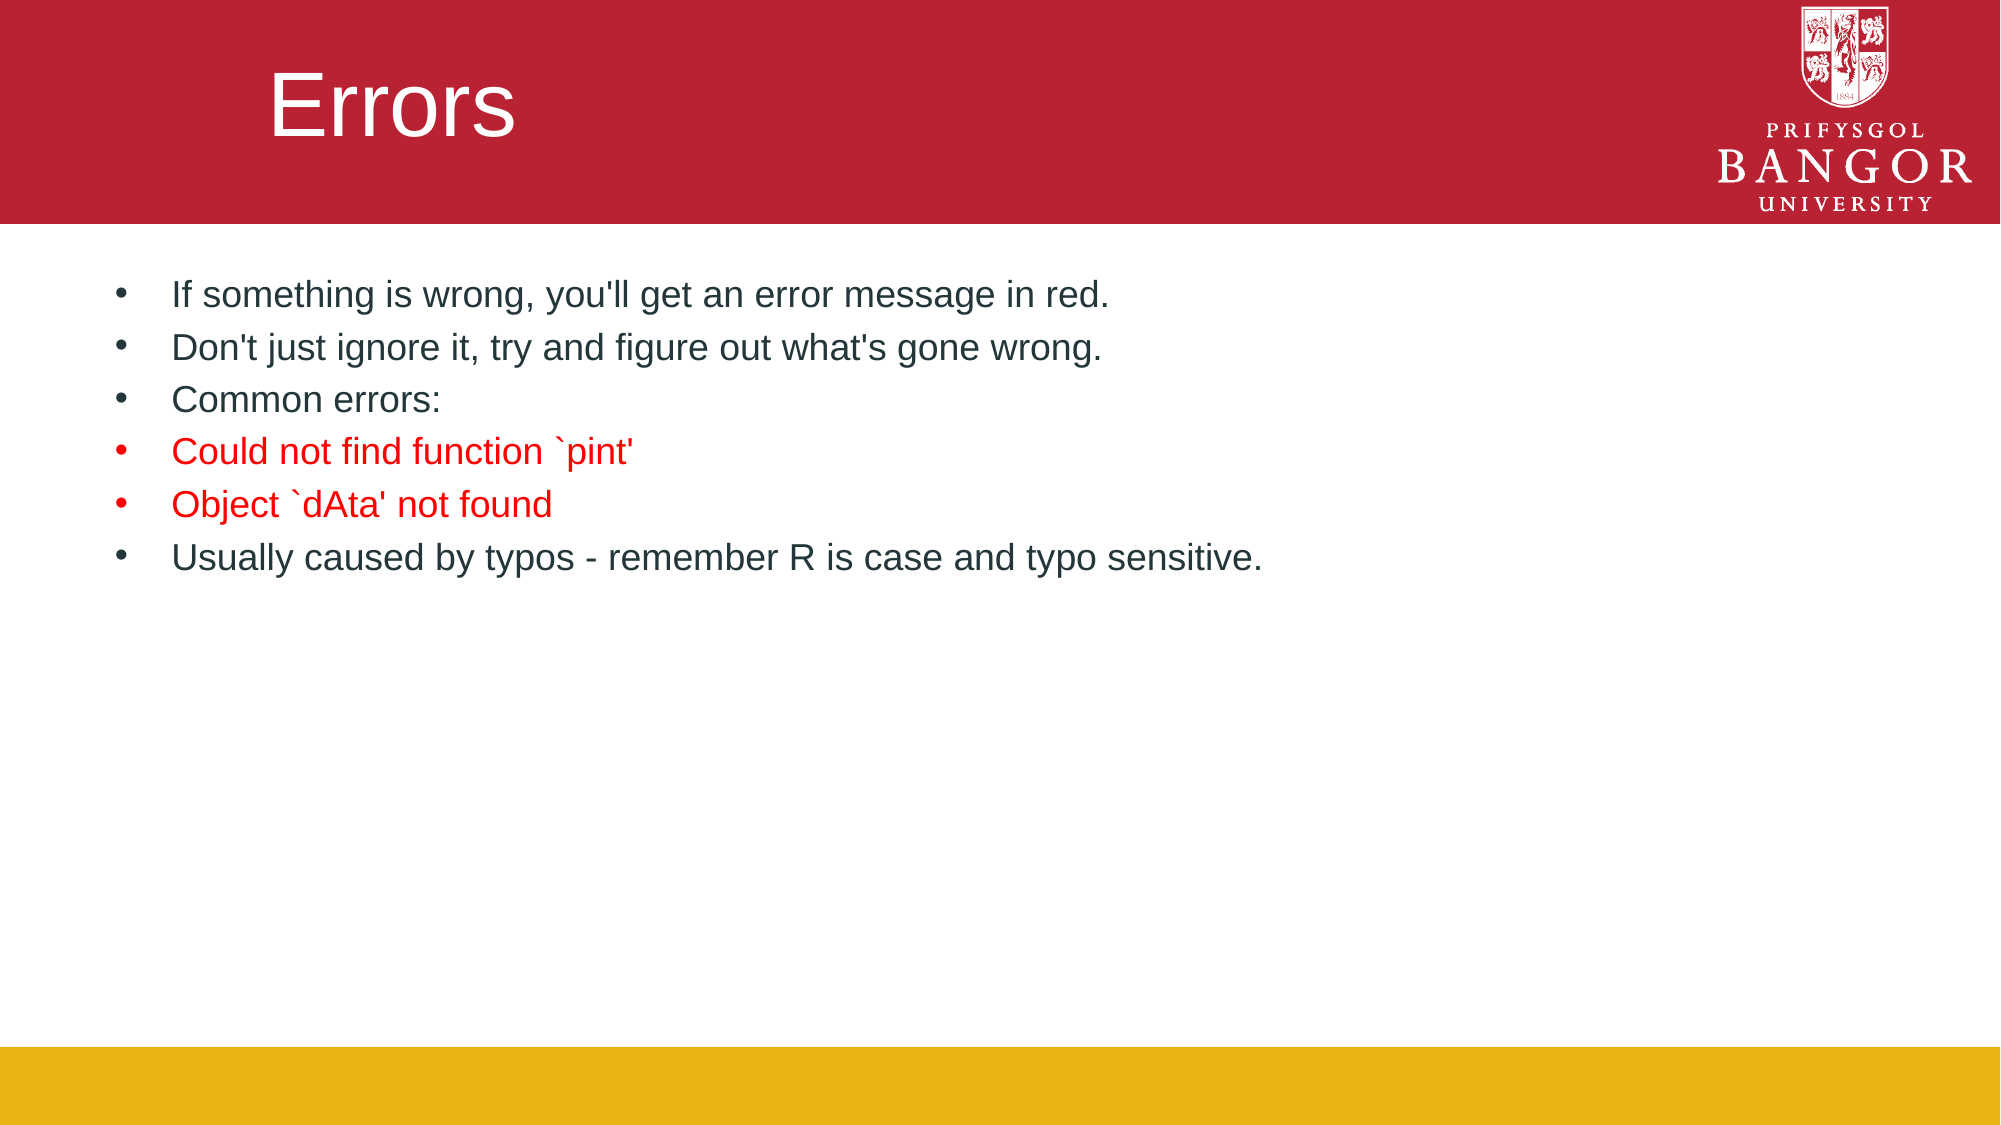

# Errors
If something is wrong, you'll get an error message in red.
Don't just ignore it, try and figure out what's gone wrong.
Common errors:
Could not find function `pint'
Object `dAta' not found
Usually caused by typos - remember R is case and typo sensitive.